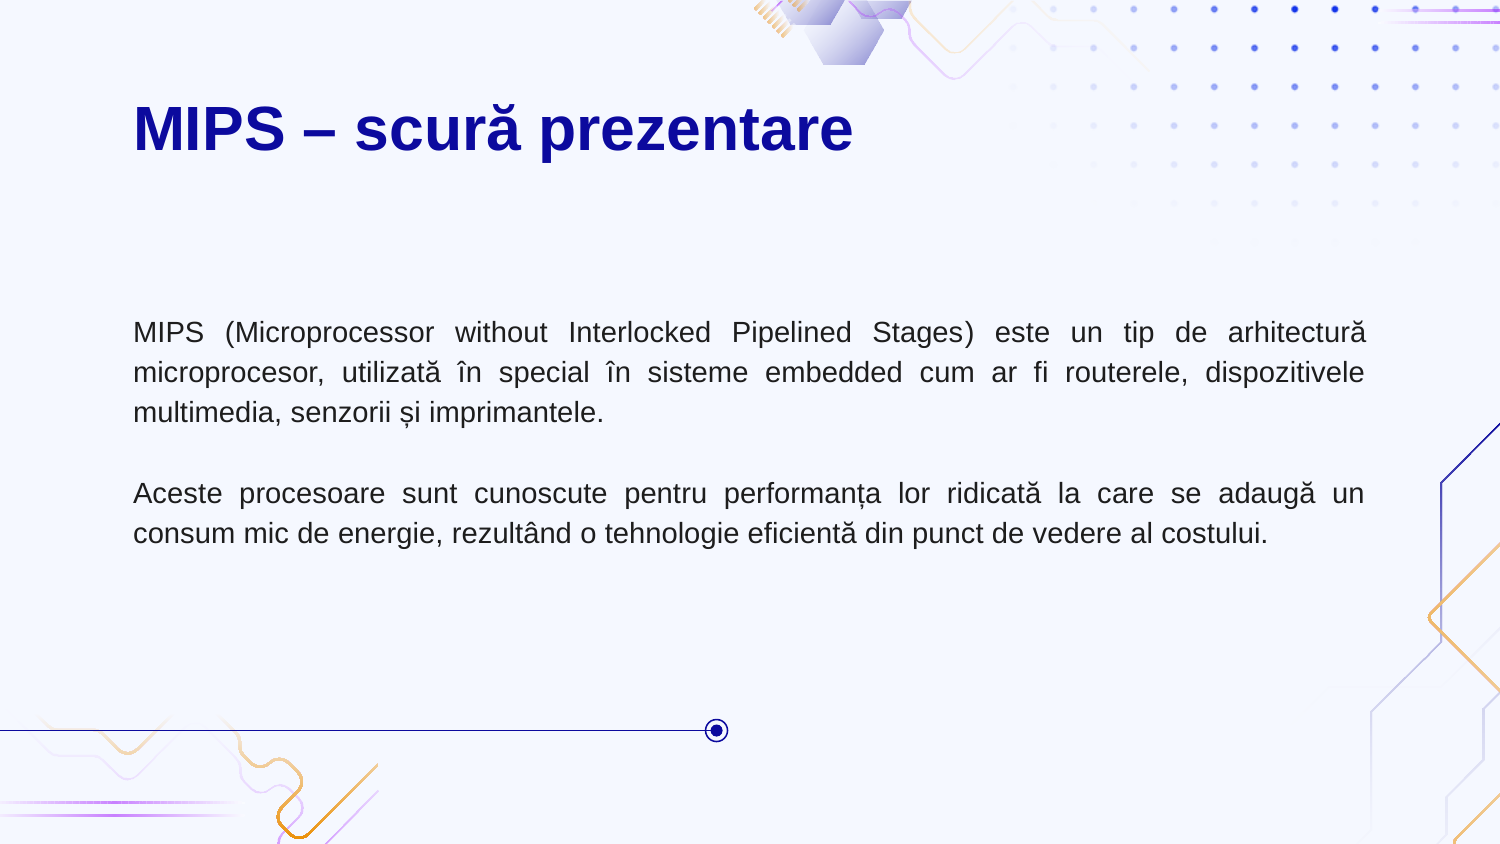

# MIPS – scură prezentare
MIPS (Microprocessor without Interlocked Pipelined Stages) este un tip de arhitectură microprocesor, utilizată în special în sisteme embedded cum ar fi routerele, dispozitivele multimedia, senzorii și imprimantele.

Aceste procesoare sunt cunoscute pentru performanța lor ridicată la care se adaugă un consum mic de energie, rezultând o tehnologie eficientă din punct de vedere al costului.